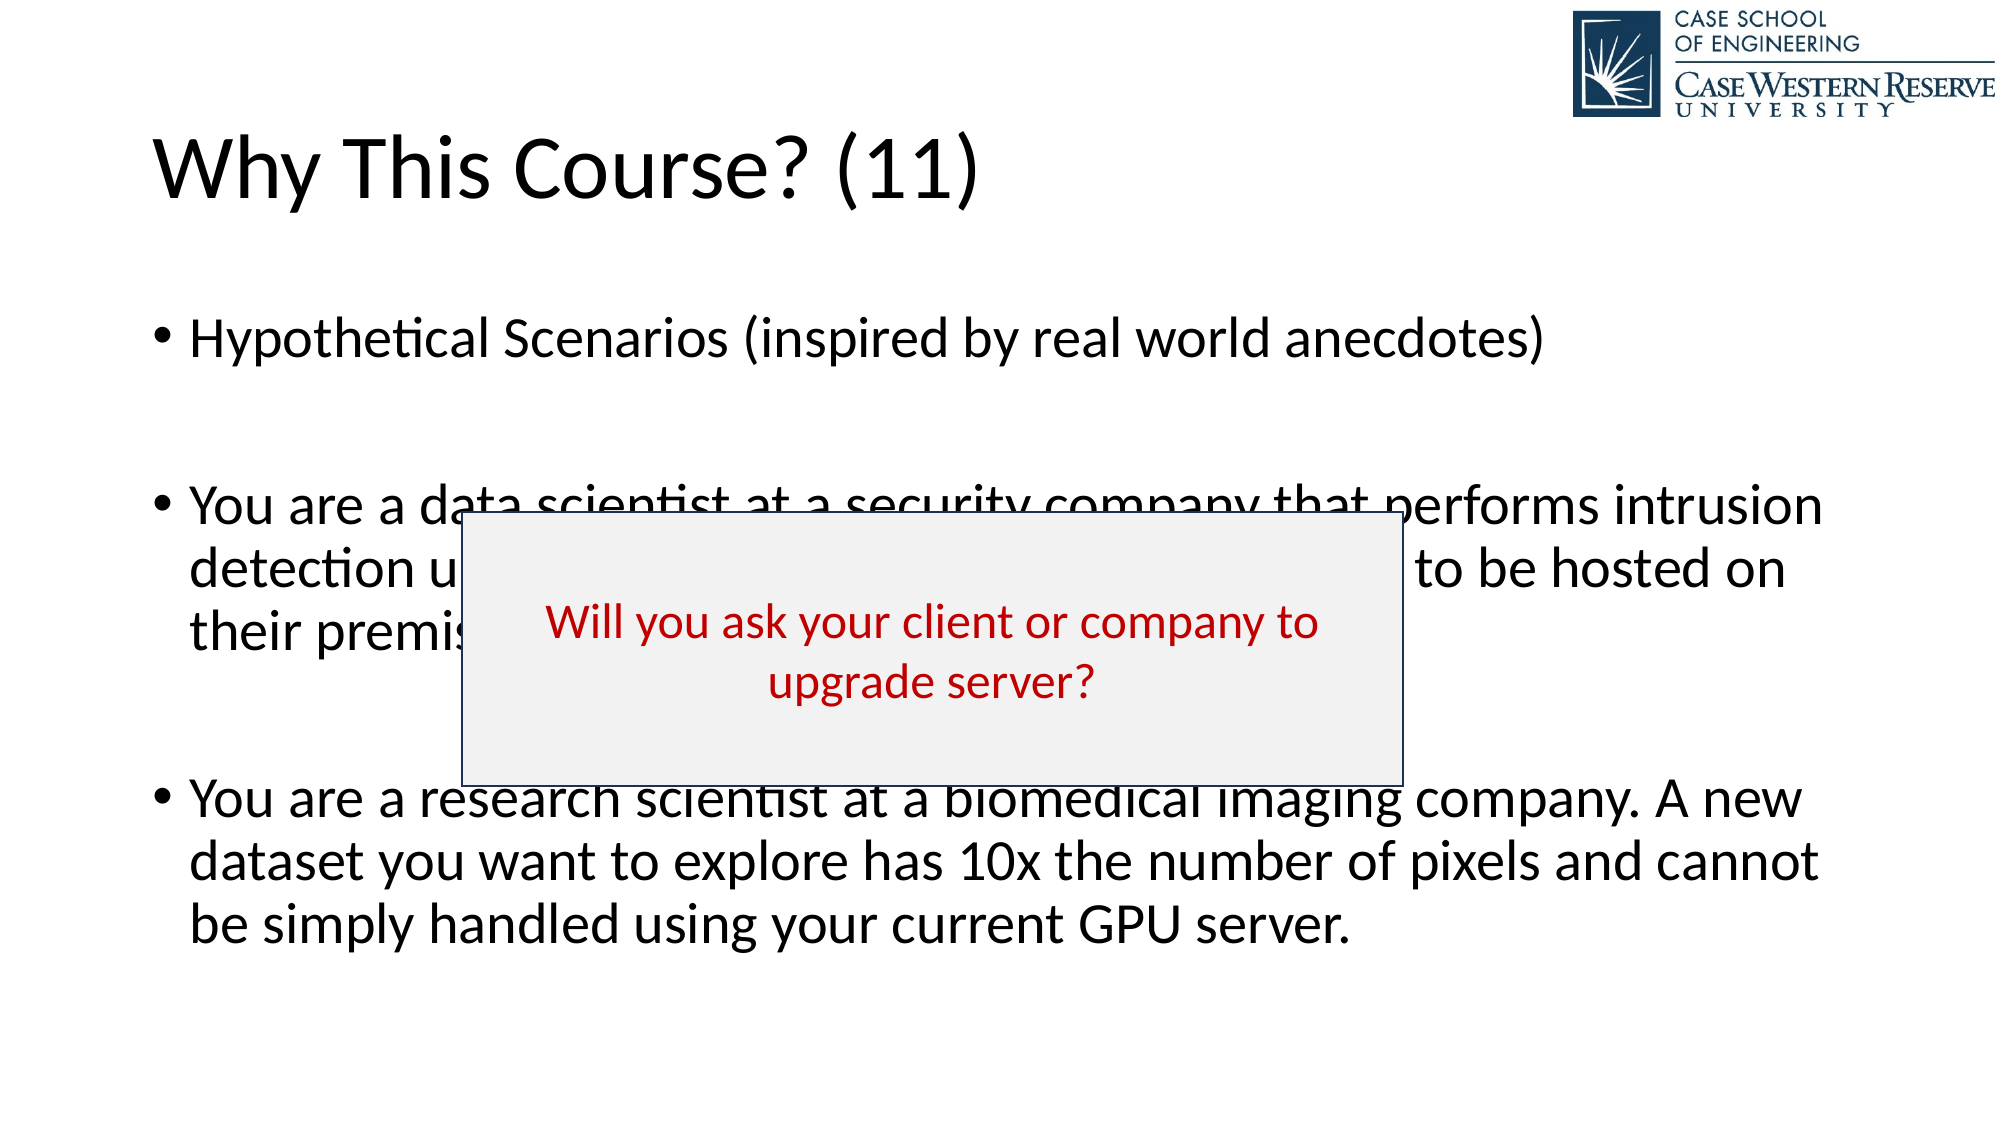

# Why This Course? (11)
Hypothetical Scenarios (inspired by real world anecdotes)

You are a data scientist at a security company that performs intrusion detection using images. The client wants the model to be hosted on their premises on a low cost server.

You are a research scientist at a biomedical imaging company. A new dataset you want to explore has 10x the number of pixels and cannot be simply handled using your current GPU server.
Will you ask your client or company to upgrade server?